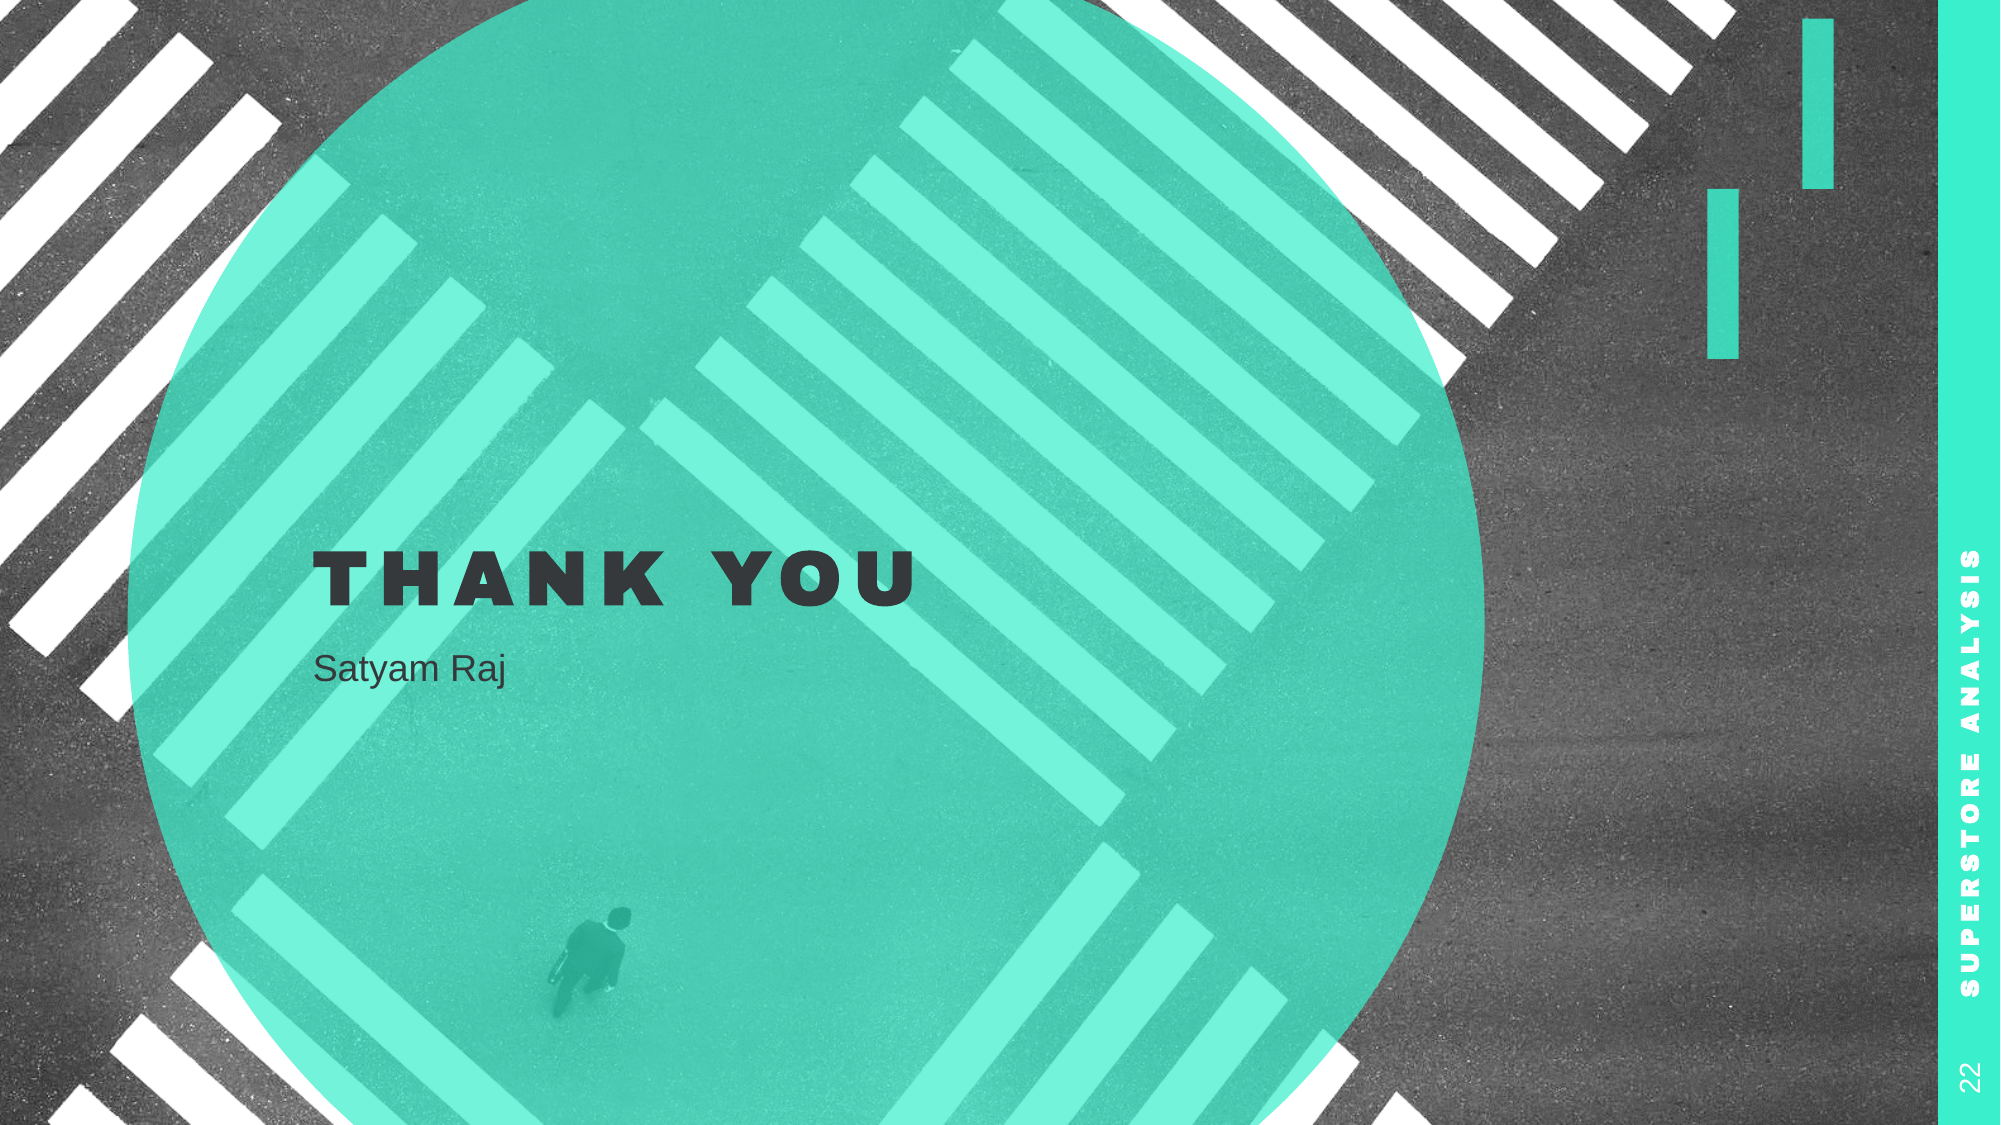

# THANK YOU
Superstore Analysis
Satyam Raj

22